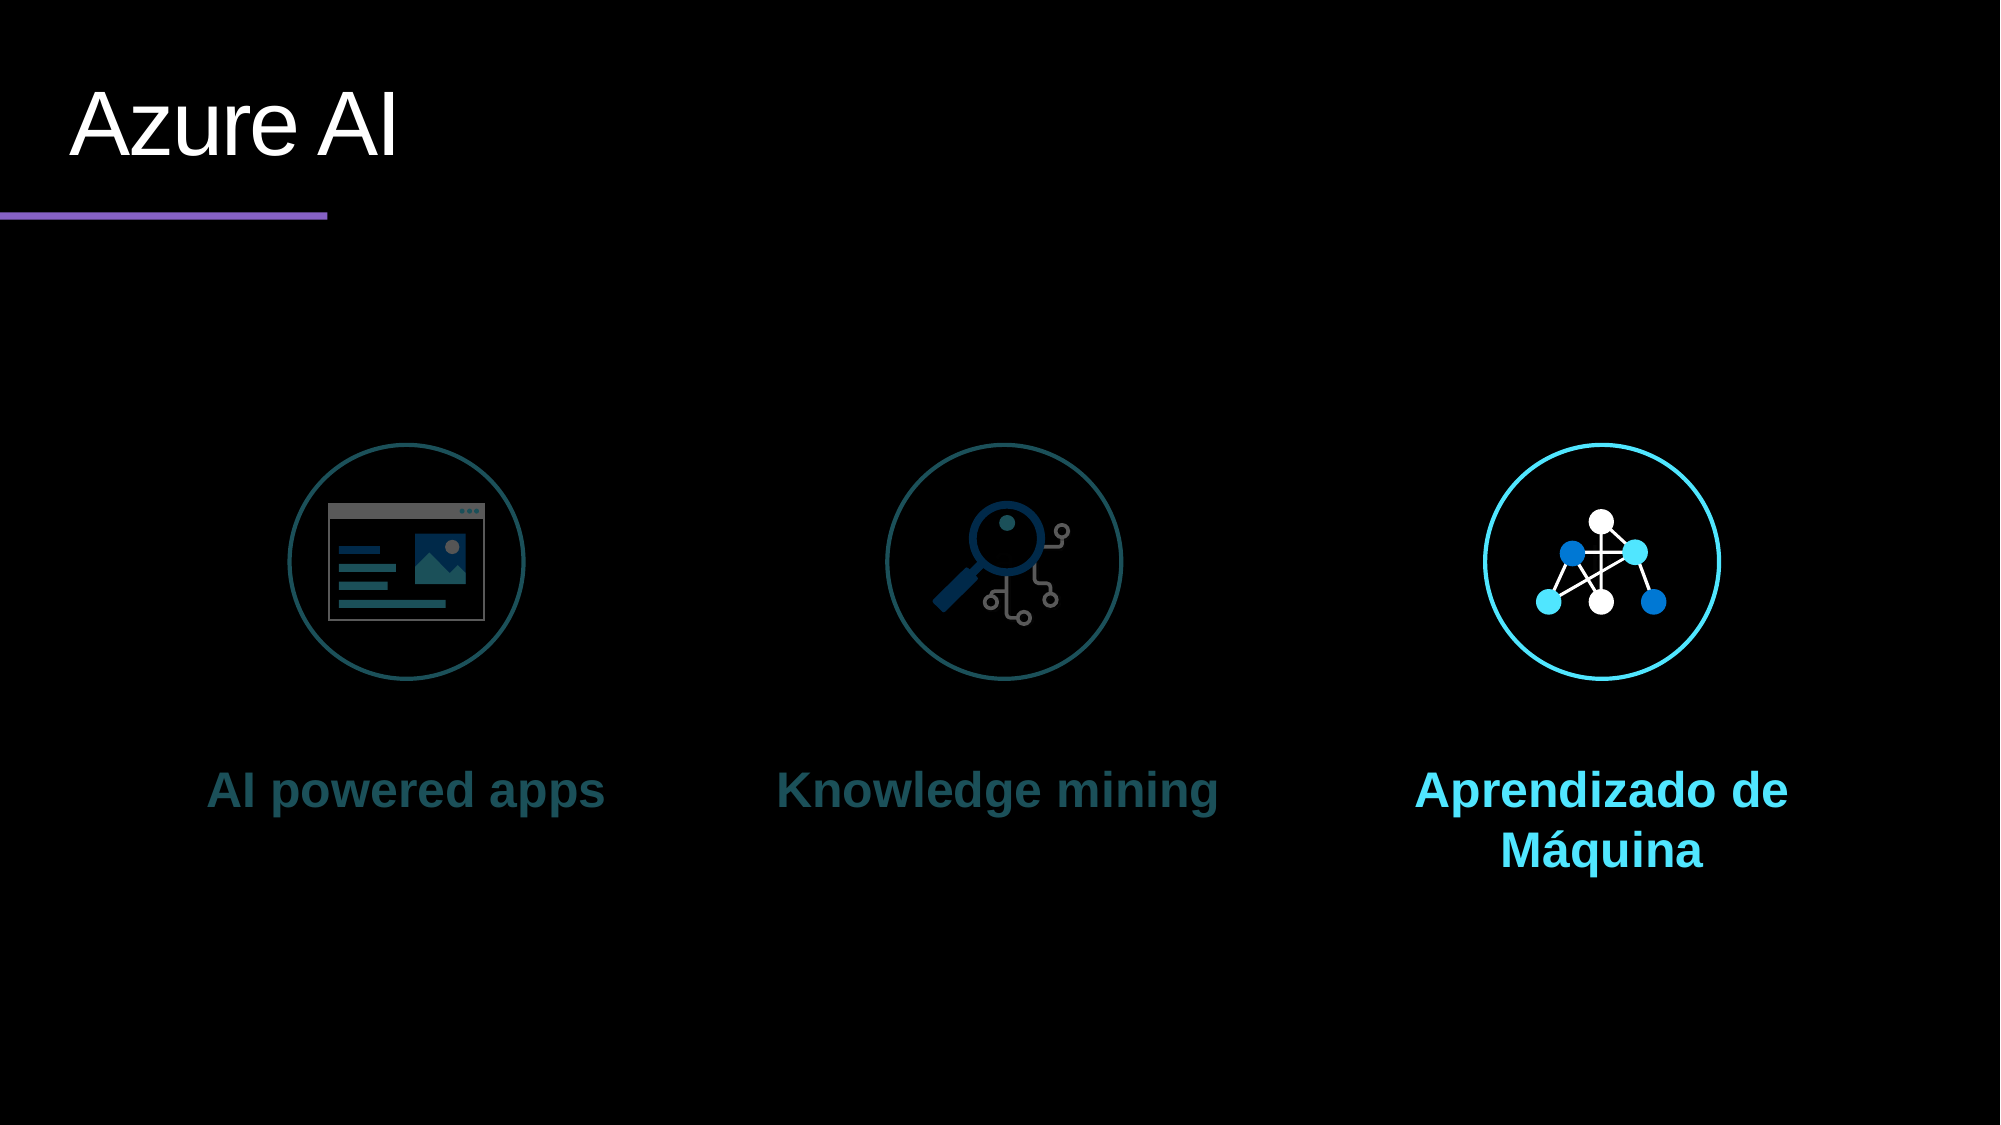

Azure AI

a
b

AI powered apps
Knowledge mining
Aprendizado de Máquina